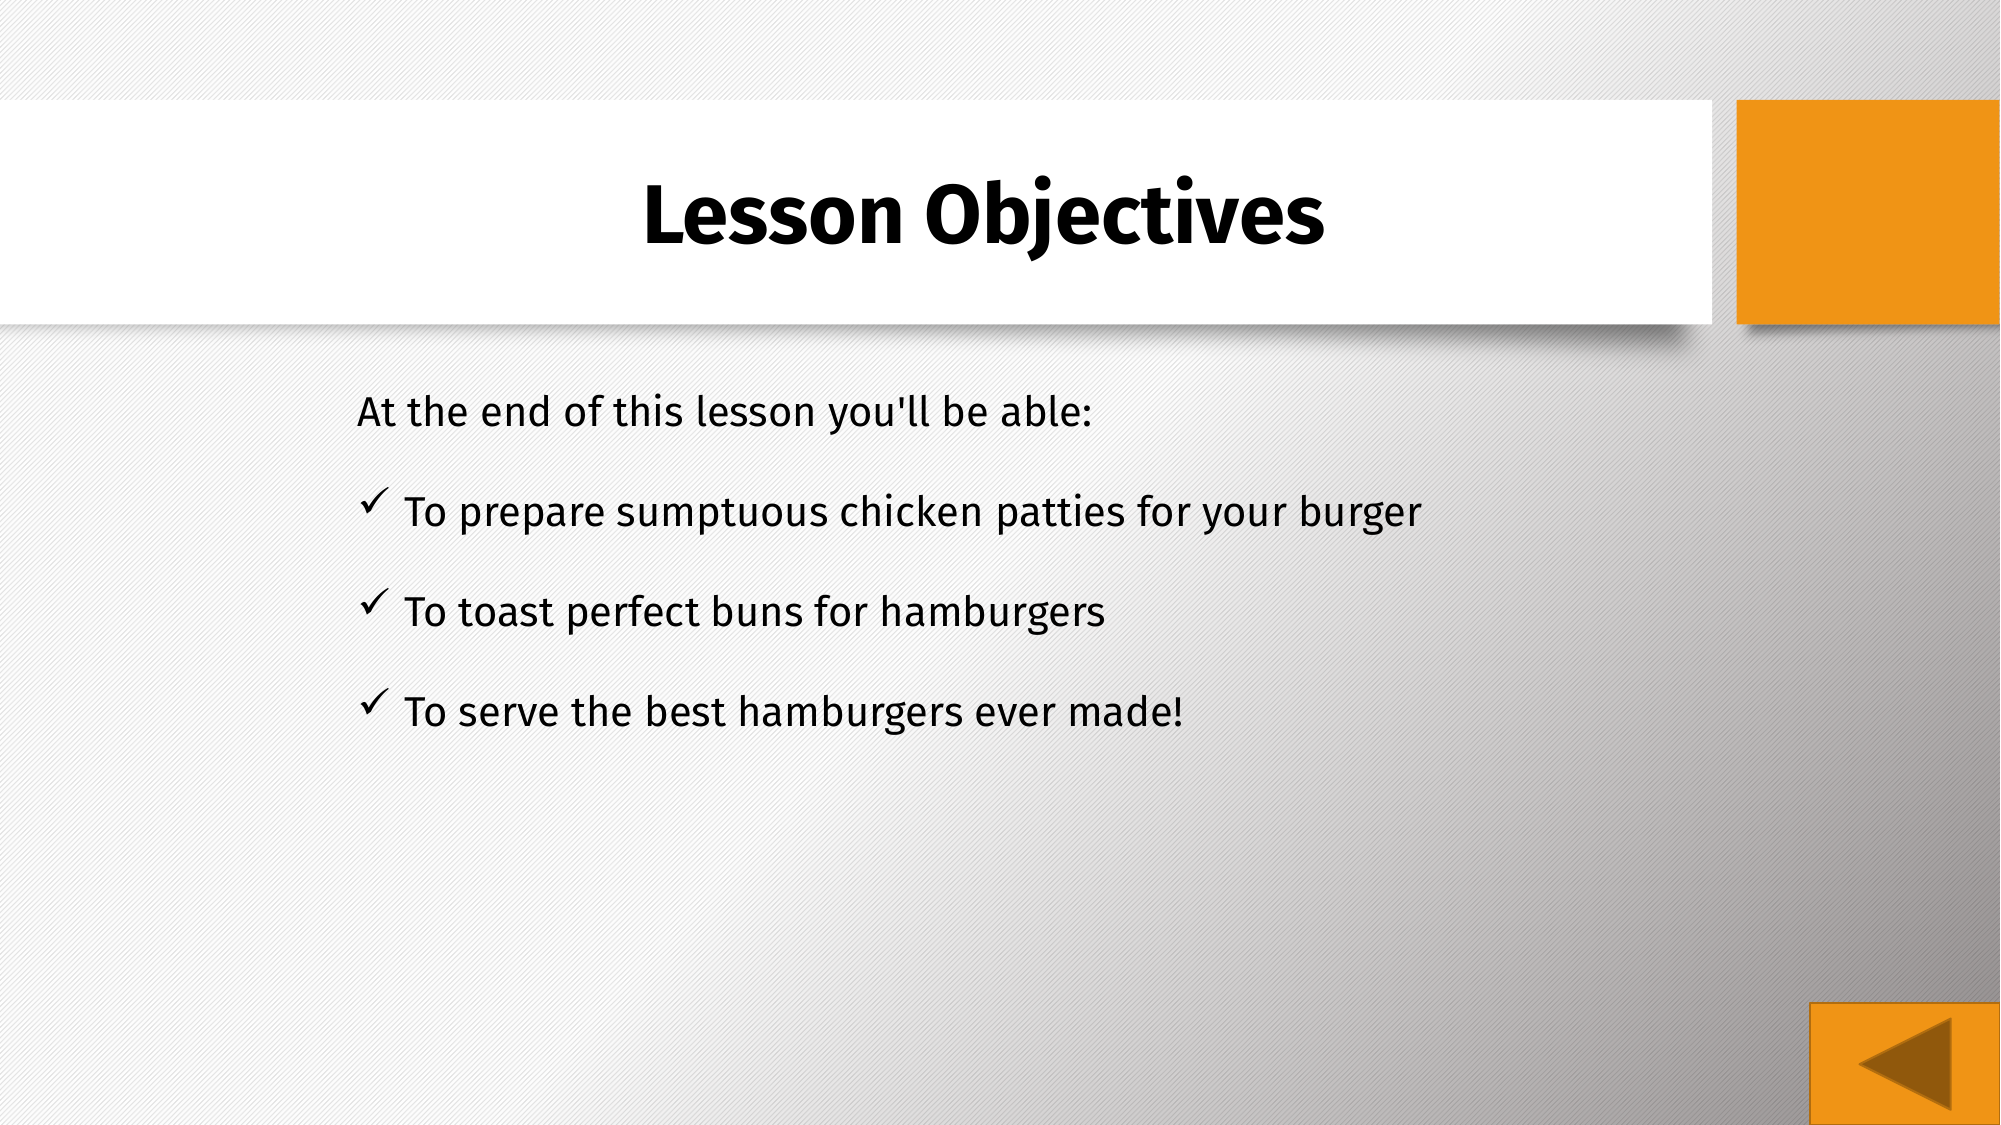

Lesson Objectives

At the end of this lesson you'll be able:

To prepare sumptuous chicken patties for your burger

To toast perfect buns for hamburgers

To serve the best hamburgers ever made!